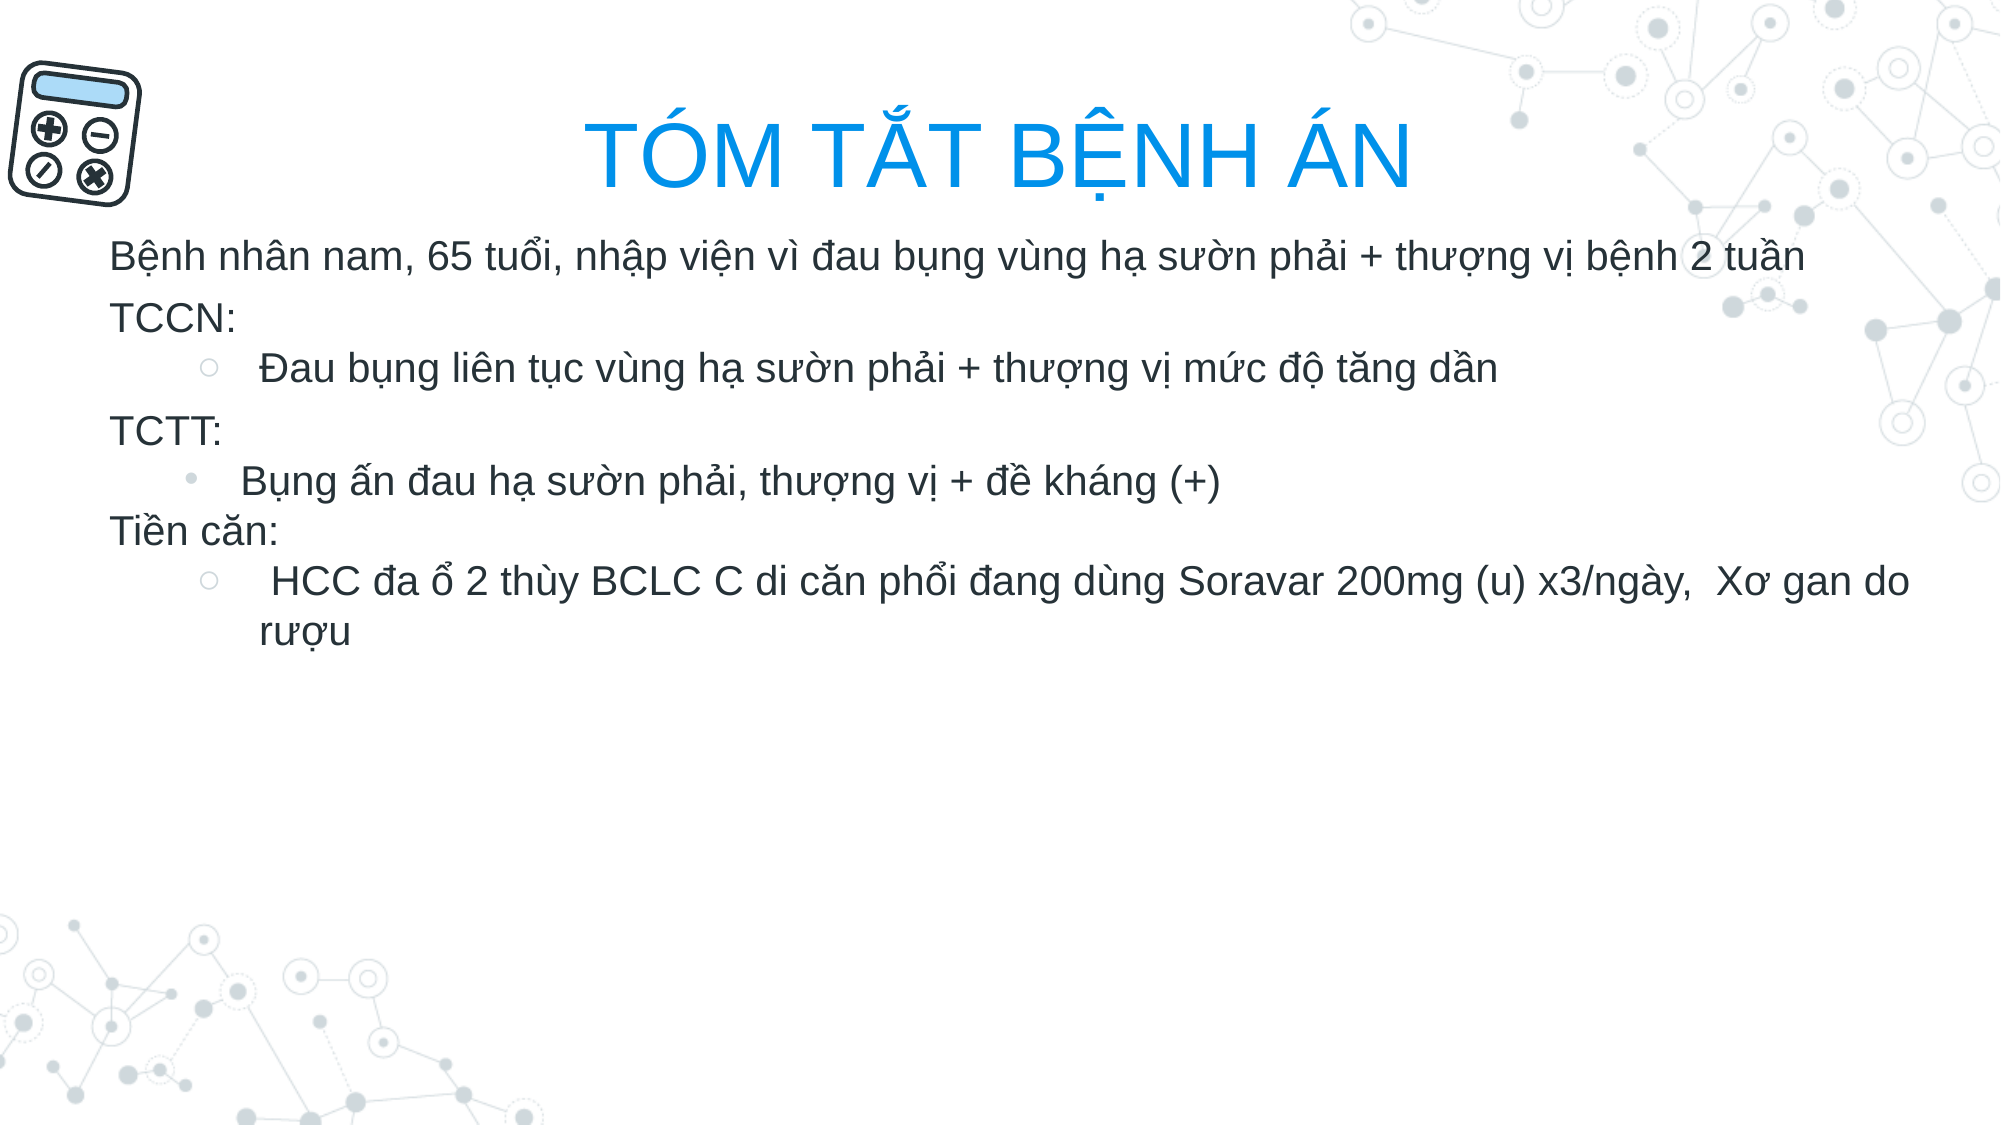

# TÓM TẮT BỆNH ÁN
Bệnh nhân nam, 65 tuổi, nhập viện vì đau bụng vùng hạ sườn phải + thượng vị bệnh 2 tuần
TCCN:
Đau bụng liên tục vùng hạ sườn phải + thượng vị mức độ tăng dần
TCTT:
Bụng ấn đau hạ sườn phải, thượng vị + đề kháng (+)
Tiền căn:
 HCC đa ổ 2 thùy BCLC C di căn phổi đang dùng Soravar 200mg (u) x3/ngày,  Xơ gan do rượu